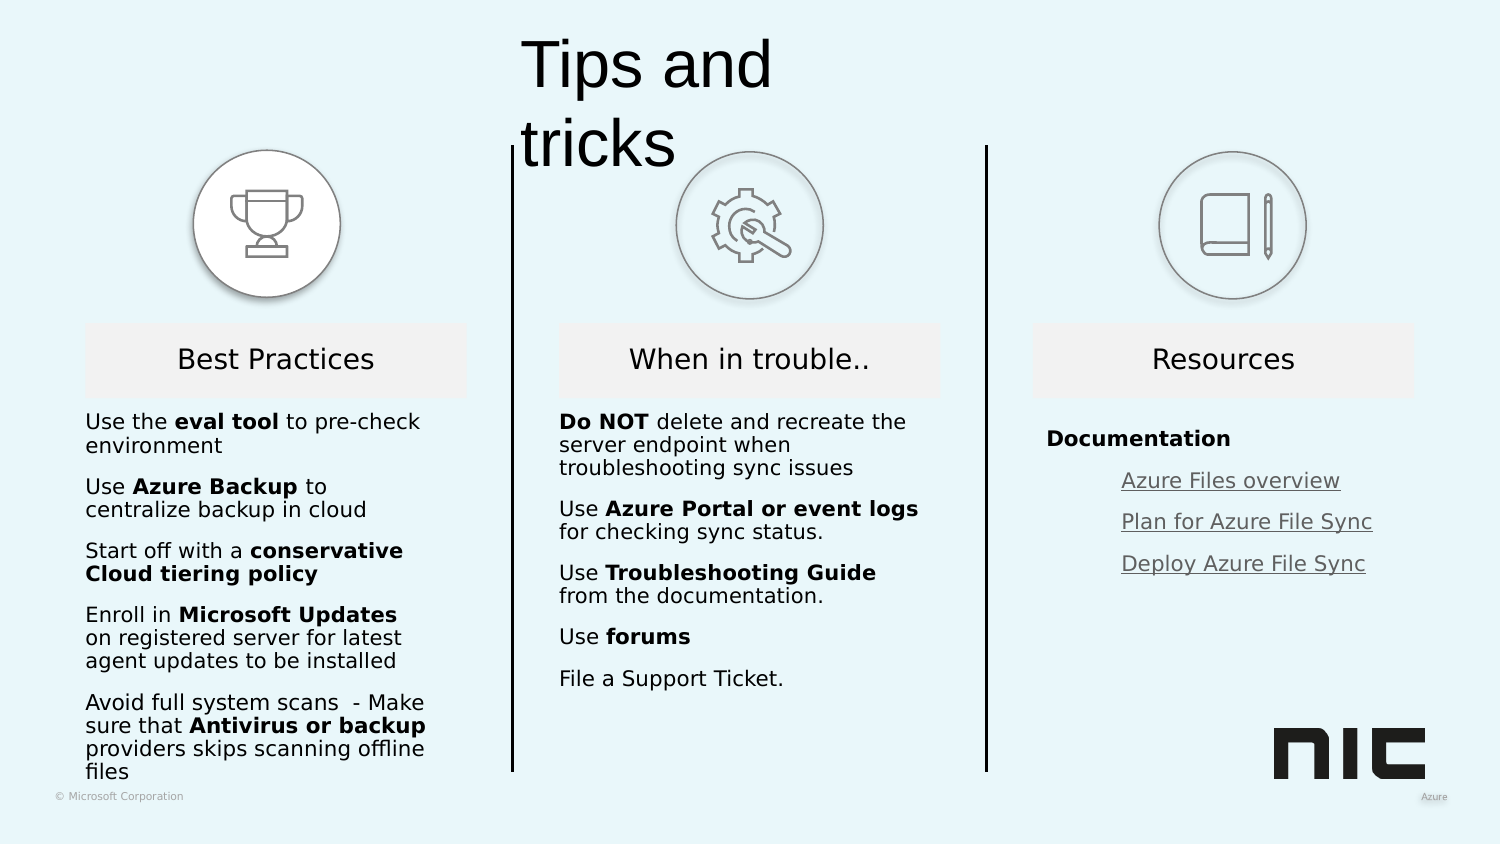

# Tips and tricks

Best Practices
When in trouble..
Resources
Use the eval tool to pre-check environment
Use Azure Backup to centralize backup in cloud
Start off with a conservative Cloud tiering policy
Enroll in Microsoft Updates on registered server for latest agent updates to be installed
Avoid full system scans  - Make sure that Antivirus or backup providers skips scanning offline files
Do NOT delete and recreate the server endpoint when troubleshooting sync issues
Use Azure Portal or event logs for checking sync status.
Use Troubleshooting Guide from the documentation.
Use forums
File a Support Ticket.
Documentation
Azure Files overview
Plan for Azure File Sync
Deploy Azure File Sync